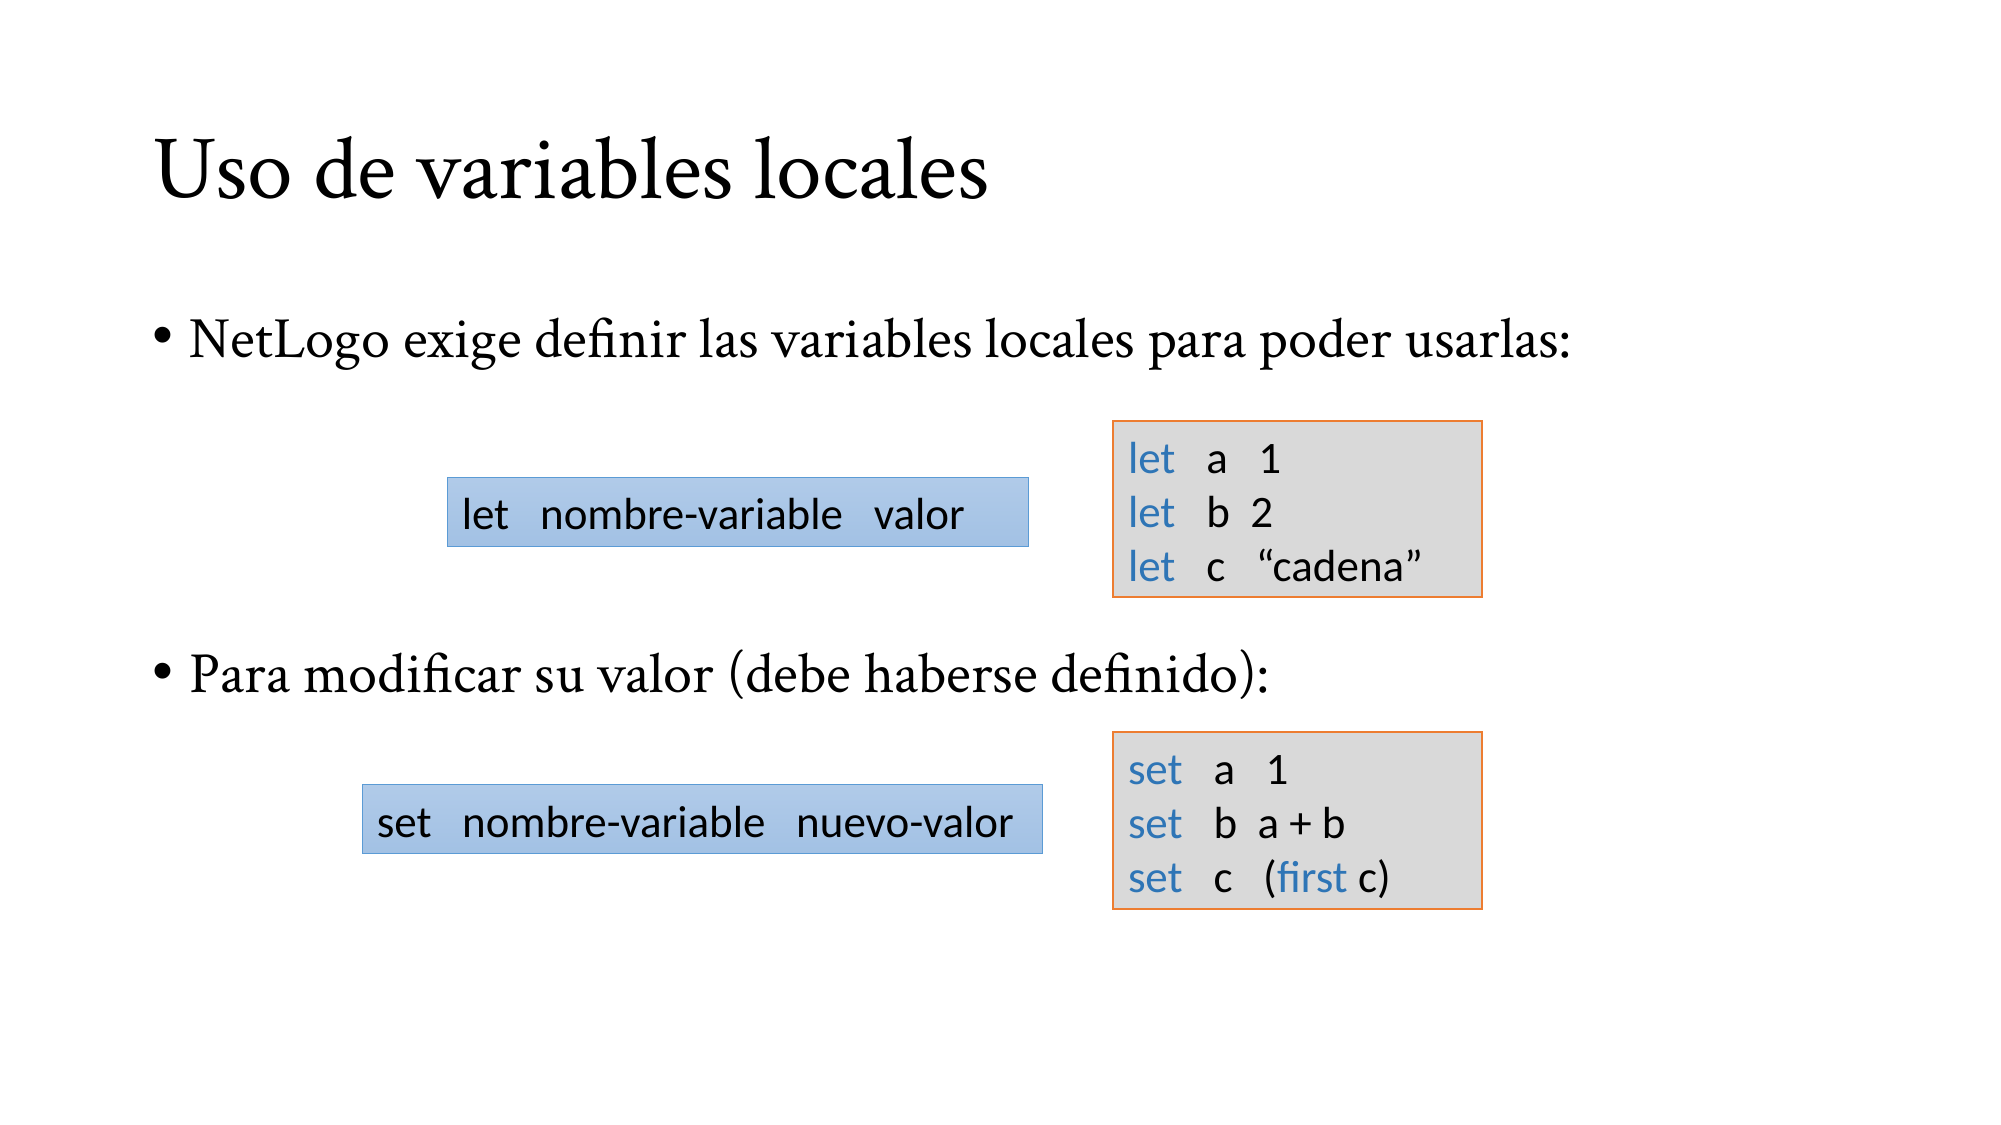

# Uso de variables locales
NetLogo exige definir las variables locales para poder usarlas:

Para modificar su valor (debe haberse definido):
let   a   1
let   b  2
let   c   “cadena”
let   nombre-variable   valor
set   a   1
set   b  a + b
set   c   (first c)
set   nombre-variable   nuevo-valor